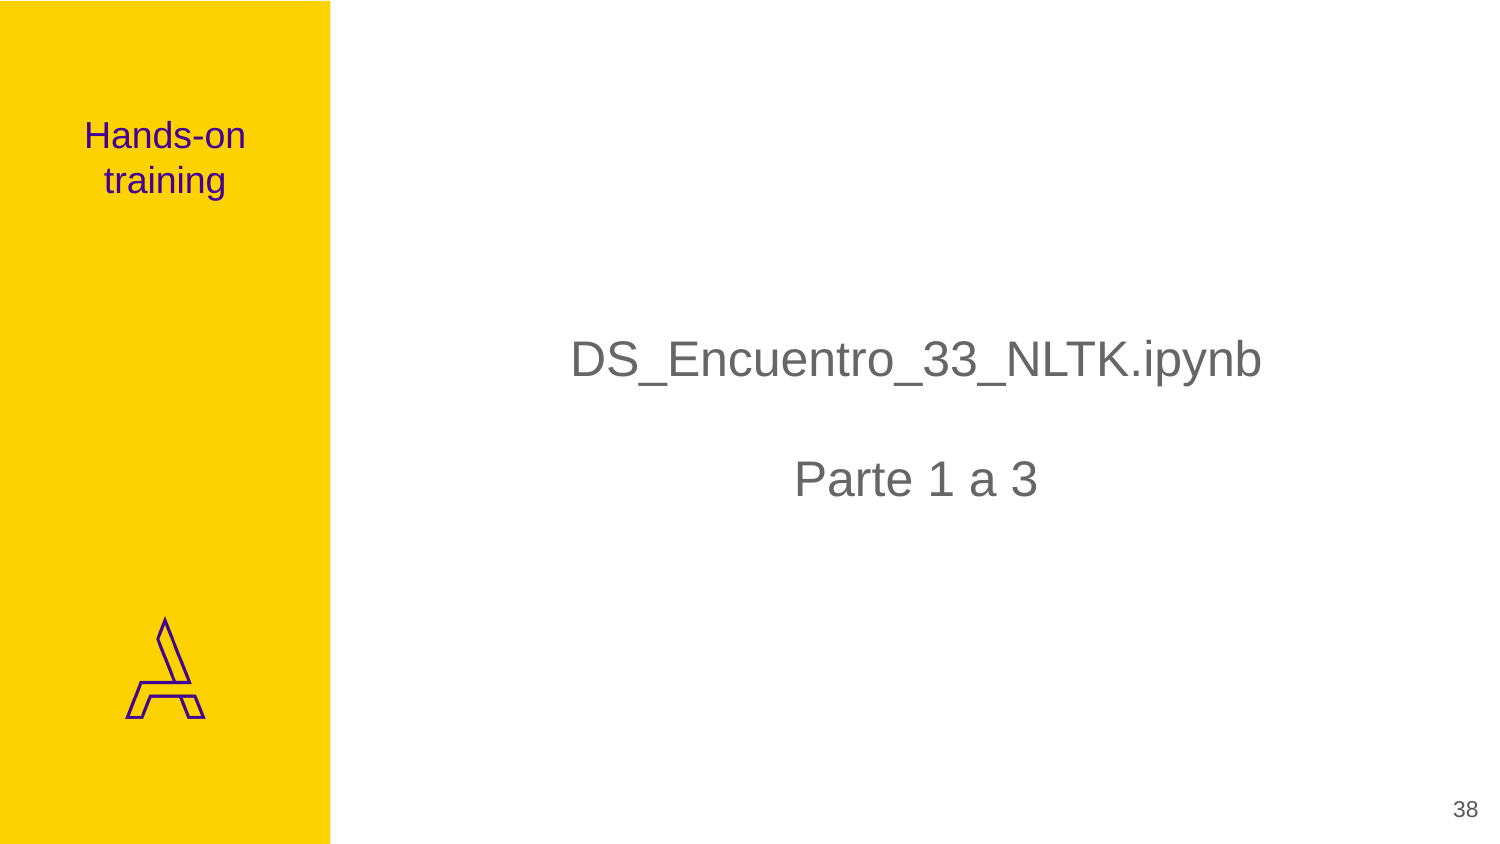

# Hands-on training

DS_Encuentro_33_NLTK.ipynb

Parte 1 a 3

38